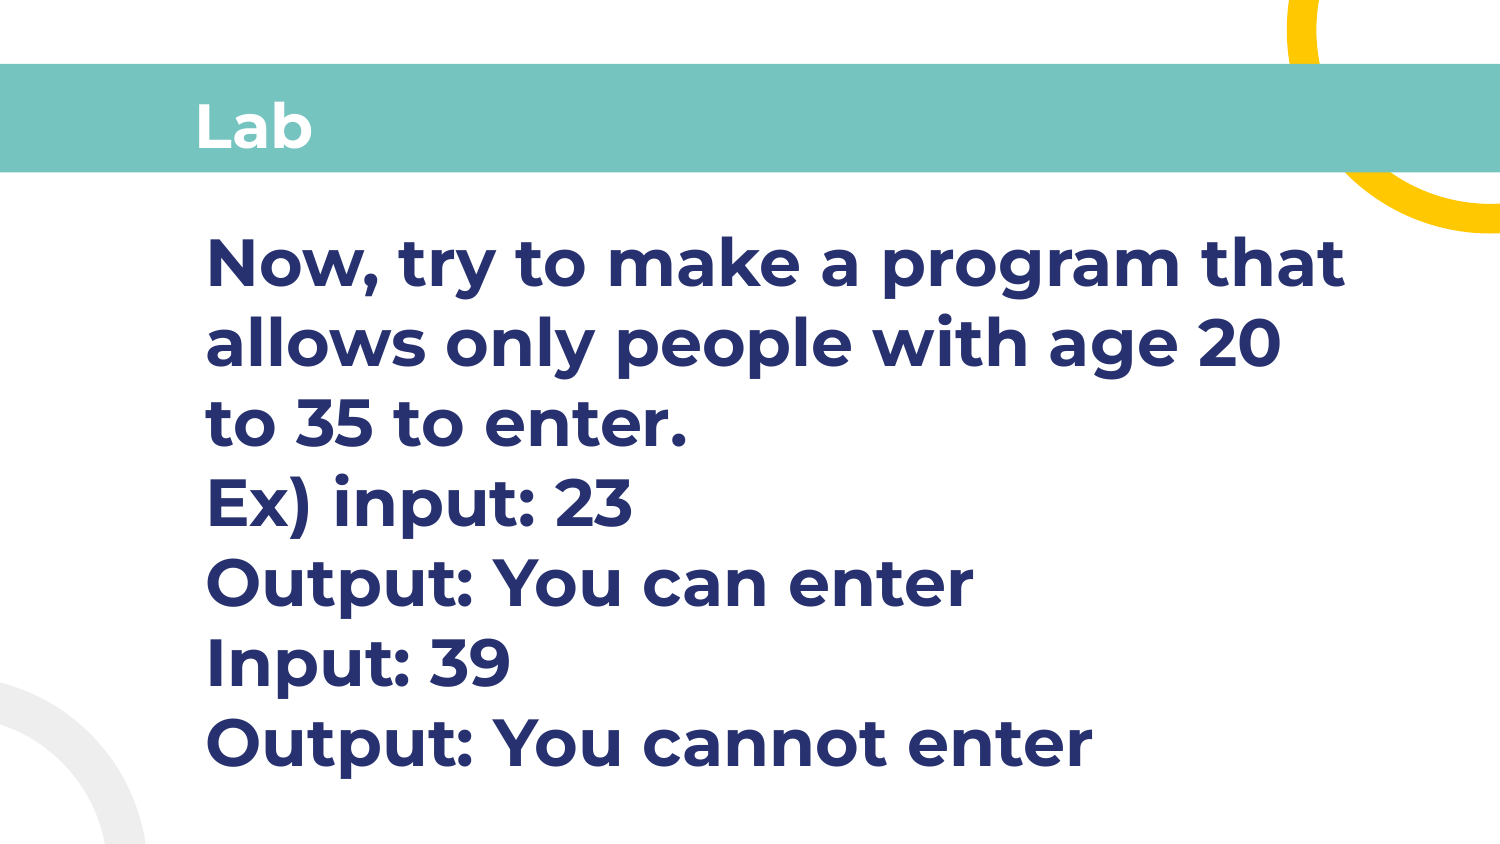

# Lab
Now, try to make a program that allows only people with age 20 to 35 to enter.
Ex) input: 23
Output: You can enter
Input: 39
Output: You cannot enter